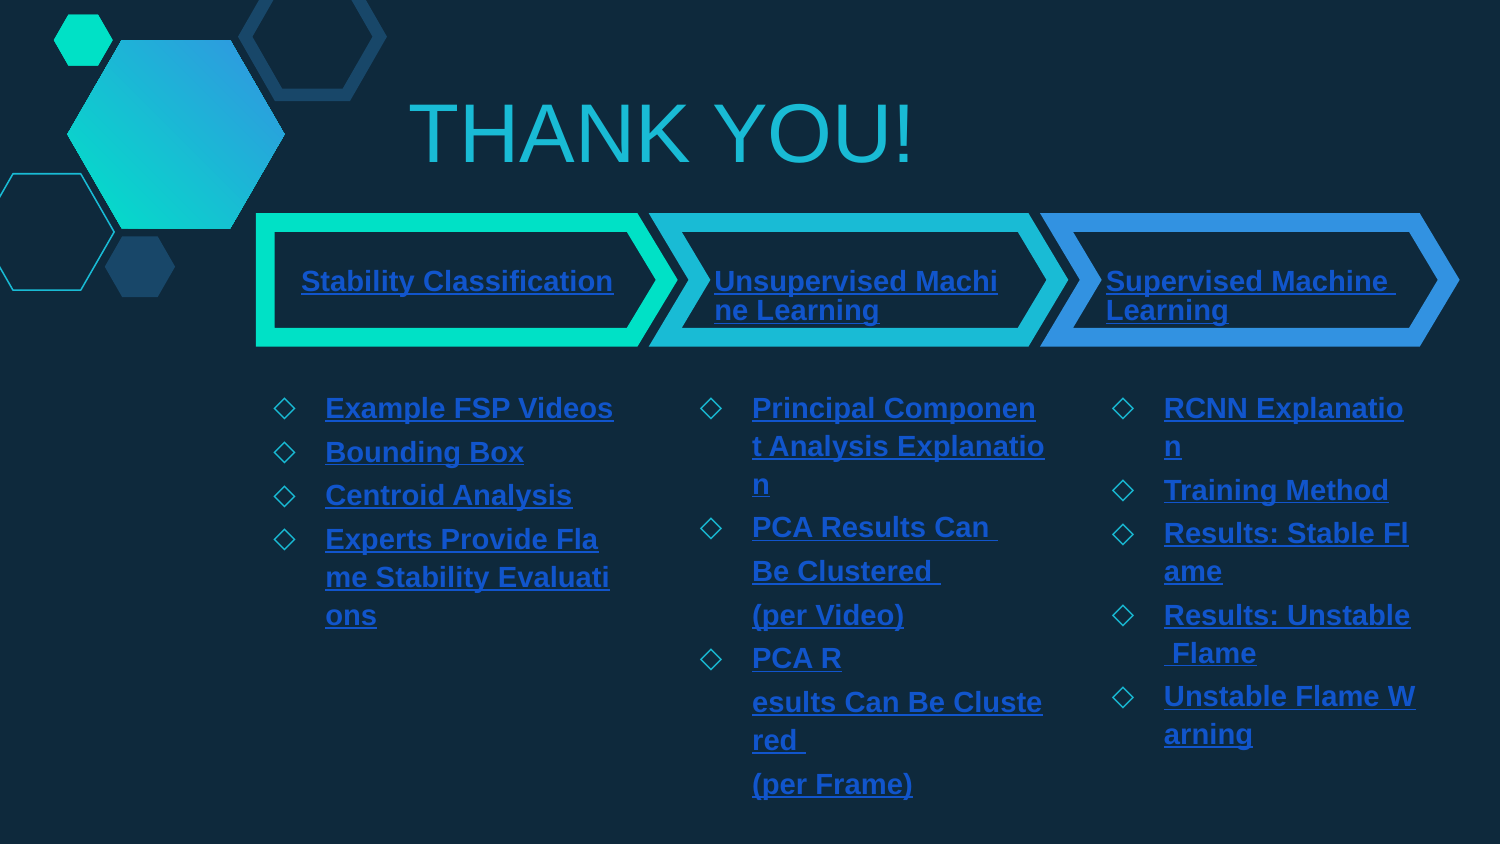

# THANK YOU!
Stability Classification
Unsupervised Machine Learning
Supervised Machine Learning
Example FSP Videos
Bounding Box
Centroid Analysis
Experts Provide Flame Stability Evaluations

Principal Component Analysis Explanation
PCA Results Can Be Clustered (per Video)
PCA Results Can Be Clustered (per Frame)

RCNN Explanation
Training Method
Results: Stable Flame
Results: Unstable Flame
Unstable Flame Warning